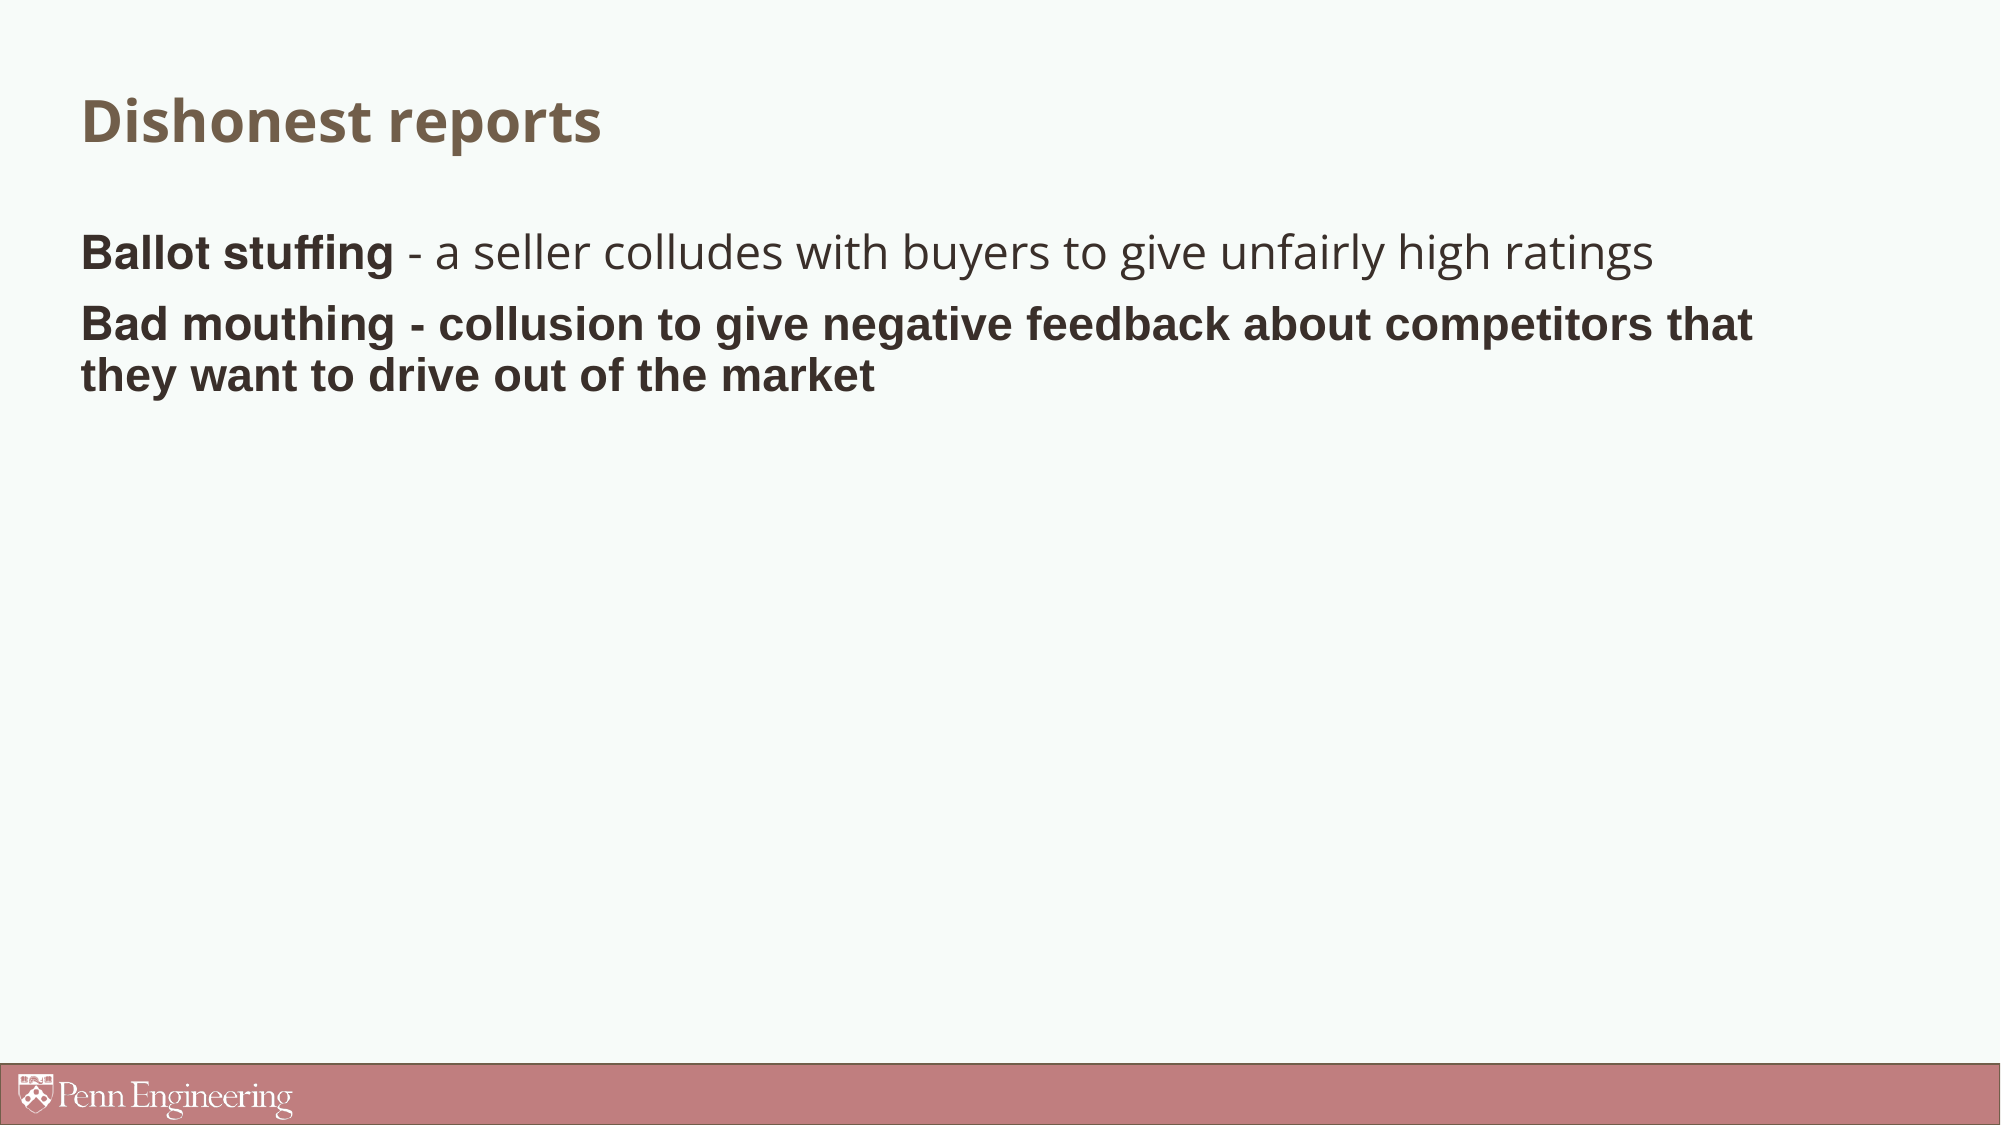

# Dishonest reports
Ballot stuffing - a seller colludes with buyers to give unfairly high ratings
Bad mouthing - collusion to give negative feedback about competitors that they want to drive out of the market